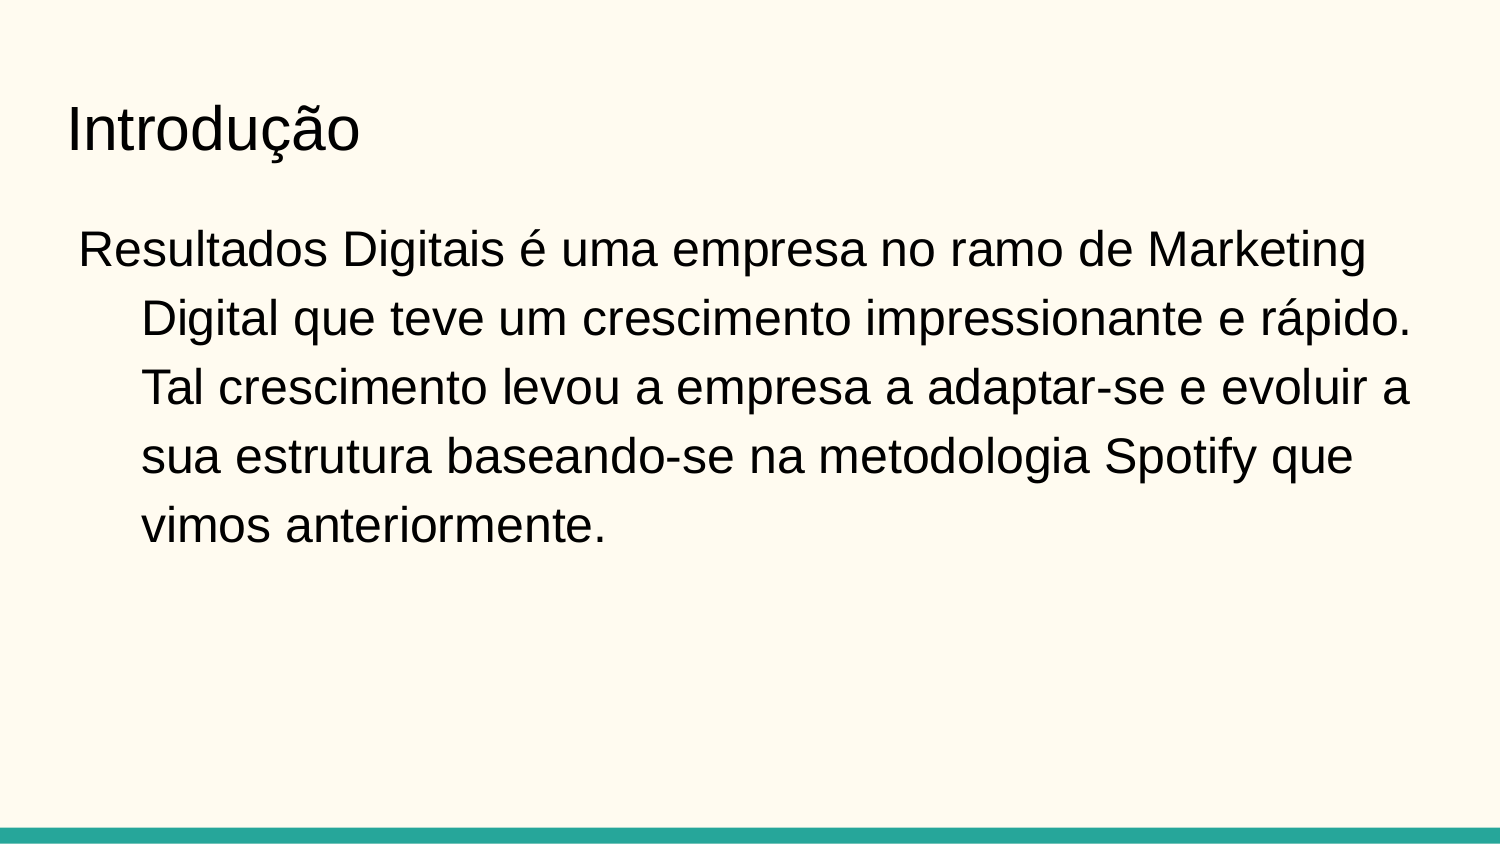

# Introdução
Resultados Digitais é uma empresa no ramo de Marketing Digital que teve um crescimento impressionante e rápido. Tal crescimento levou a empresa a adaptar-se e evoluir a sua estrutura baseando-se na metodologia Spotify que vimos anteriormente.